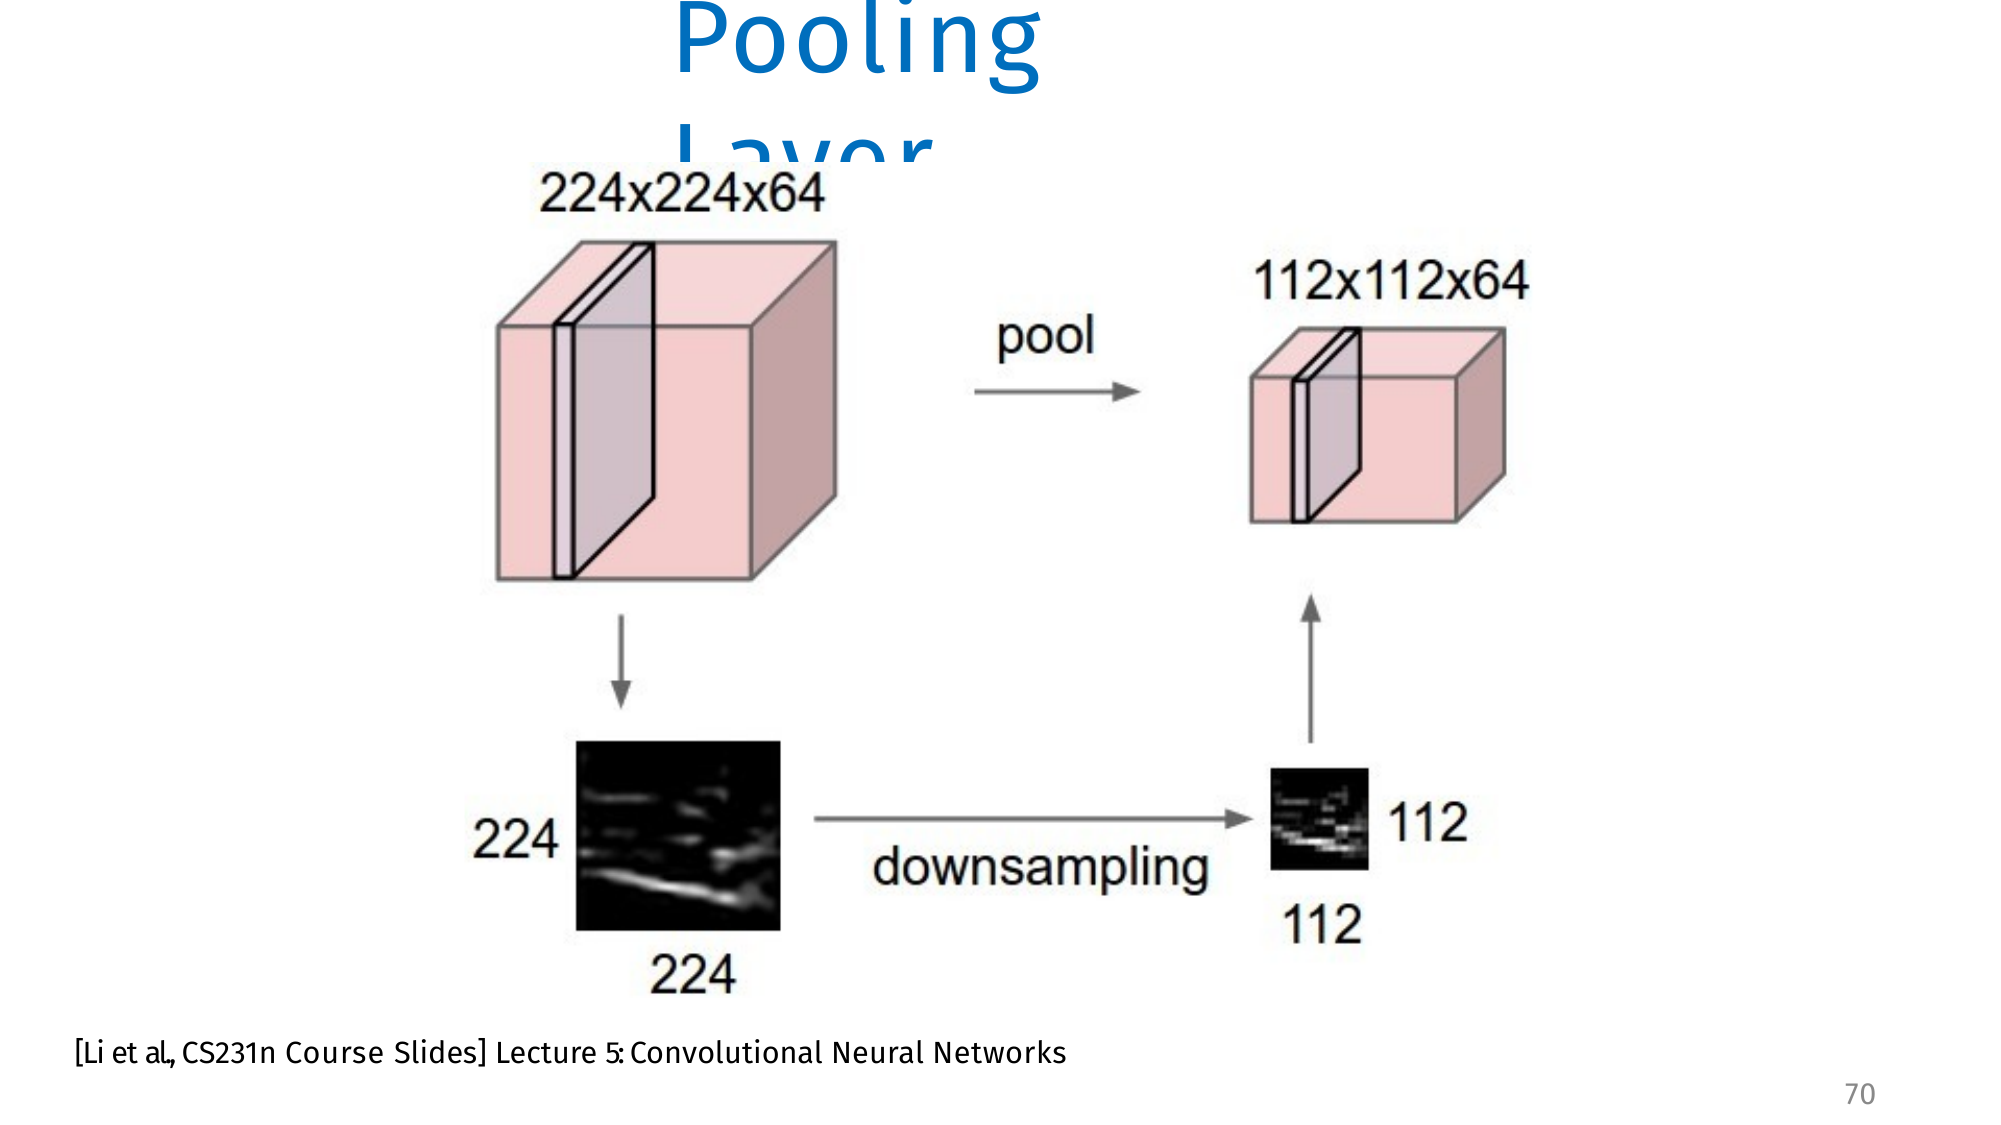

# Pooling Layer

[Li et al., CS231n Course Slides] Lecture 5: Convolutional Neural Networks
70
I2DL: Prof. Niessner, Prof. Leal-Taixé